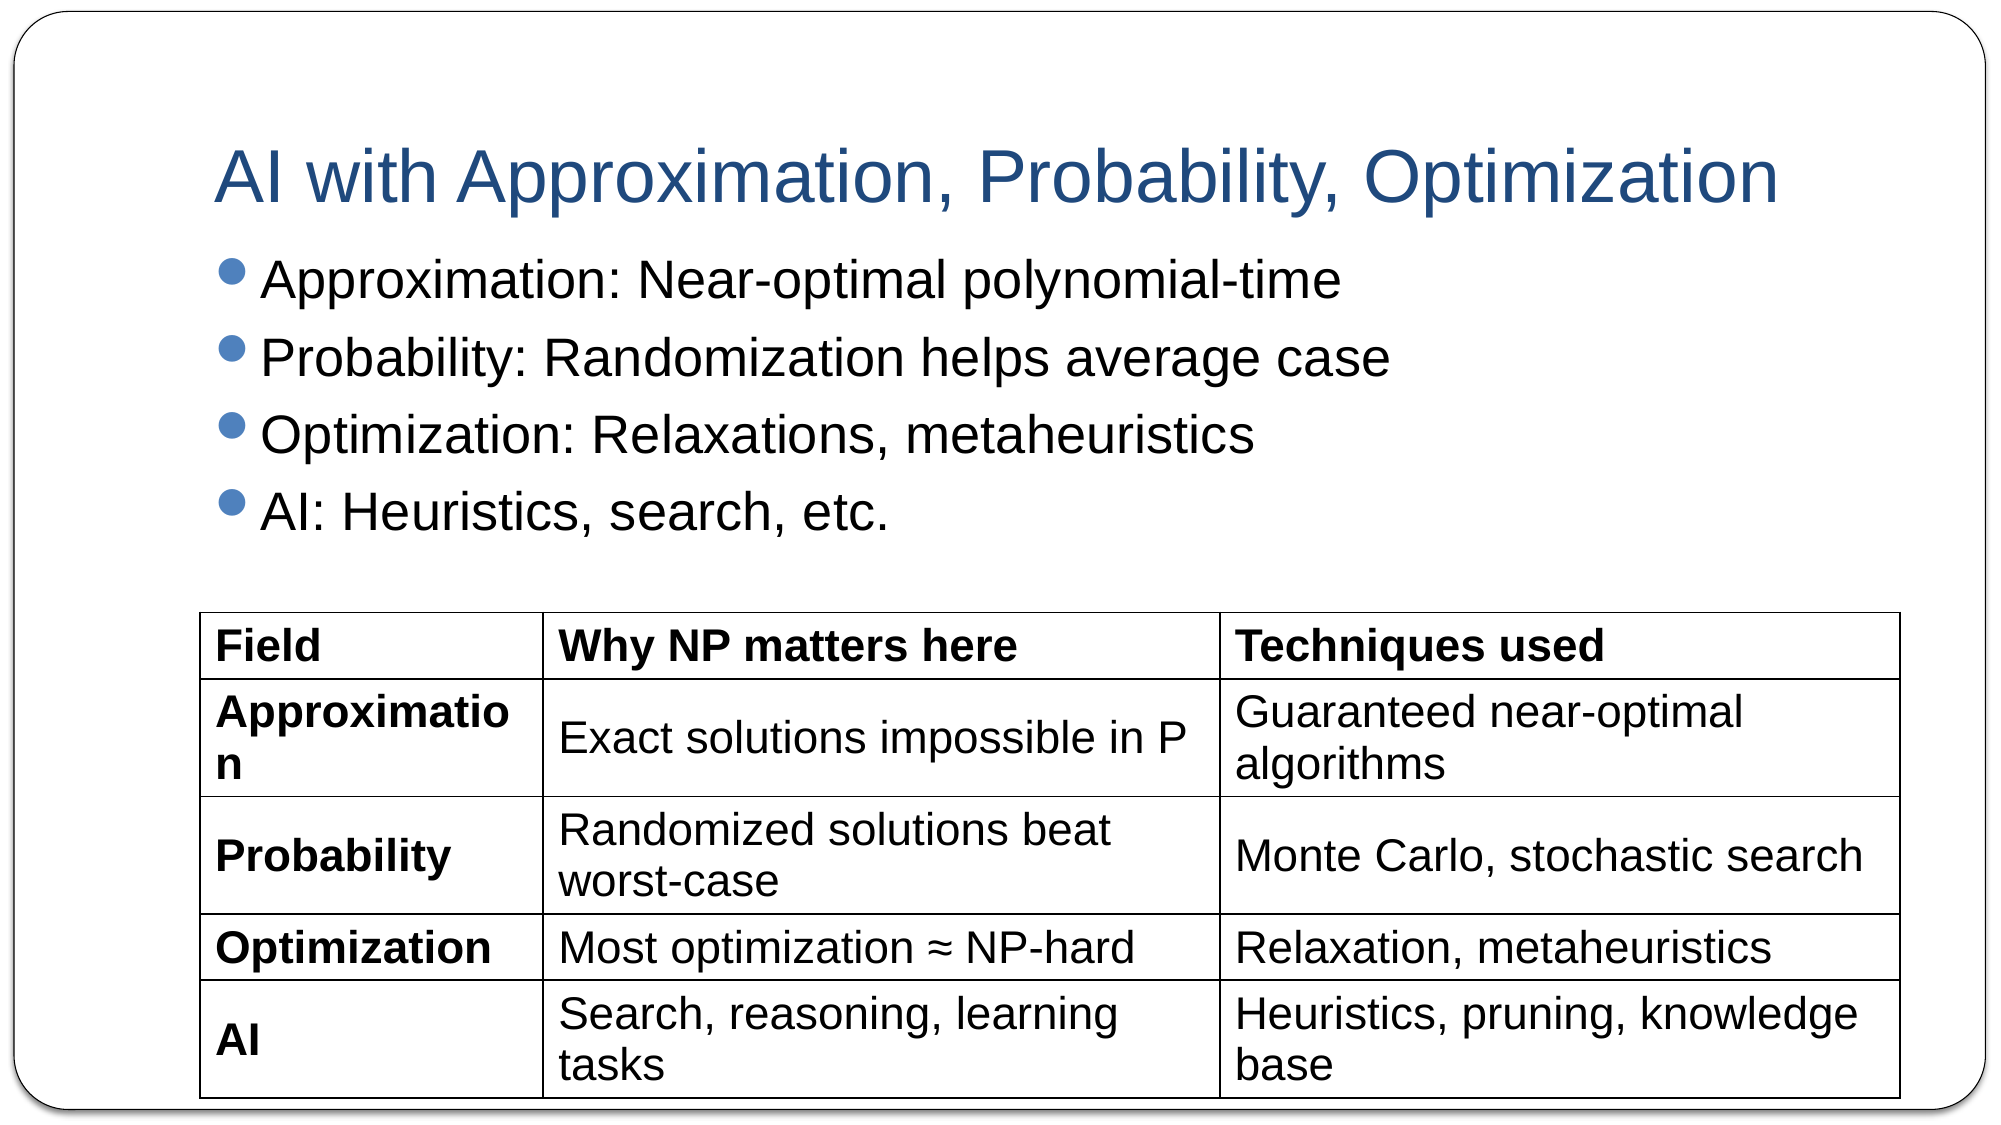

# AI with Approximation, Probability, Optimization
Approximation: Near-optimal polynomial-time
Probability: Randomization helps average case
Optimization: Relaxations, metaheuristics
AI: Heuristics, search, etc.
| Field | Why NP matters here | Techniques used |
| --- | --- | --- |
| Approximation | Exact solutions impossible in P | Guaranteed near-optimal algorithms |
| Probability | Randomized solutions beat worst-case | Monte Carlo, stochastic search |
| Optimization | Most optimization ≈ NP-hard | Relaxation, metaheuristics |
| AI | Search, reasoning, learning tasks | Heuristics, pruning, knowledge base |